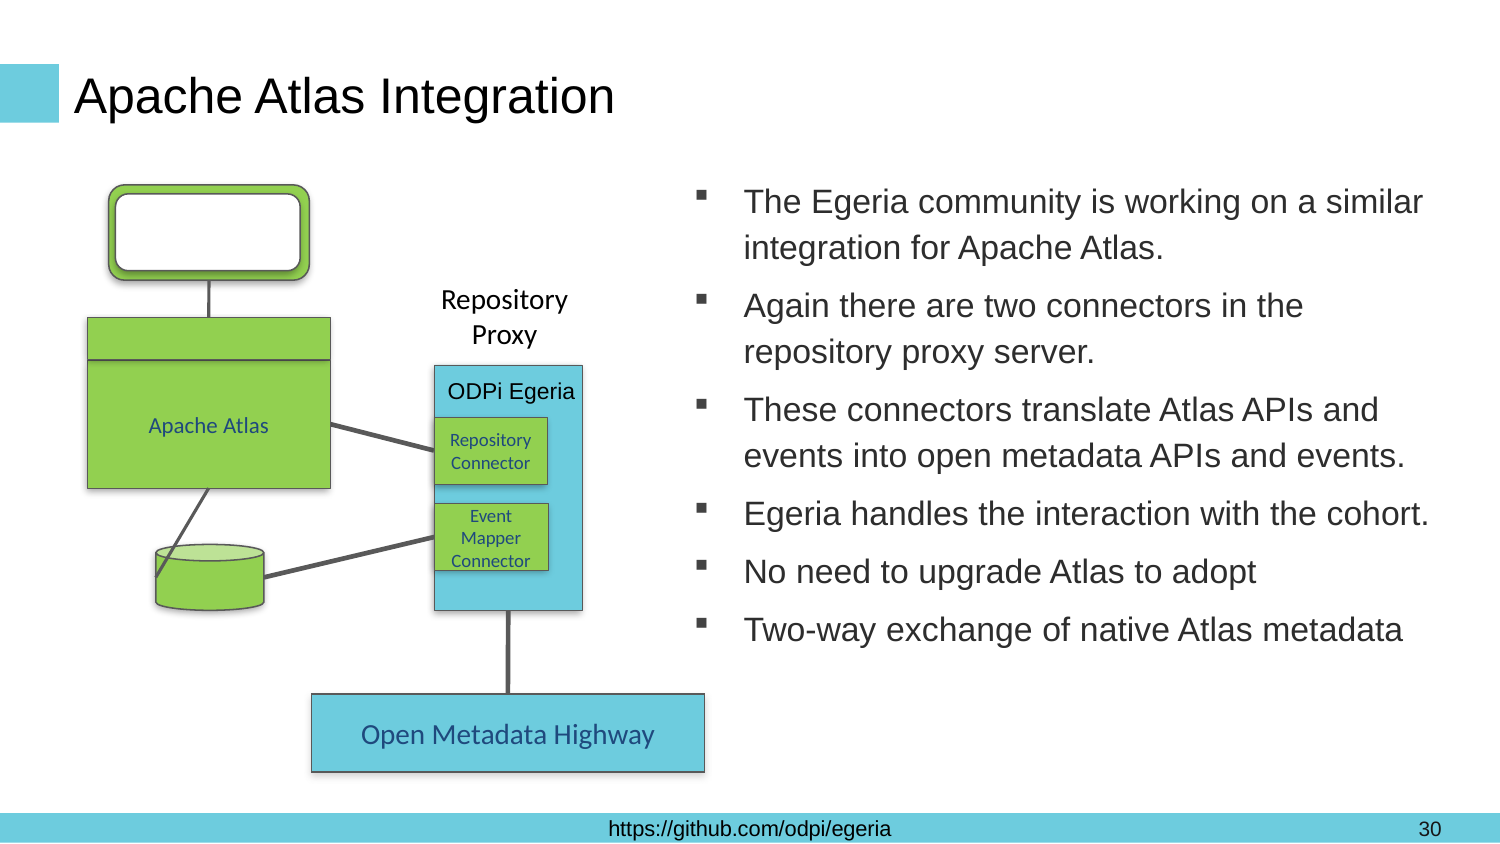

# Apache Atlas Integration
The Egeria community is working on a similar integration for Apache Atlas.
Again there are two connectors in the repository proxy server.
These connectors translate Atlas APIs and events into open metadata APIs and events.
Egeria handles the interaction with the cohort.
No need to upgrade Atlas to adopt
Two-way exchange of native Atlas metadata

Apache Atlas

Repository Proxy

ODPi Egeria
Repository Connector
Event Mapper Connector
Open Metadata Highway
30